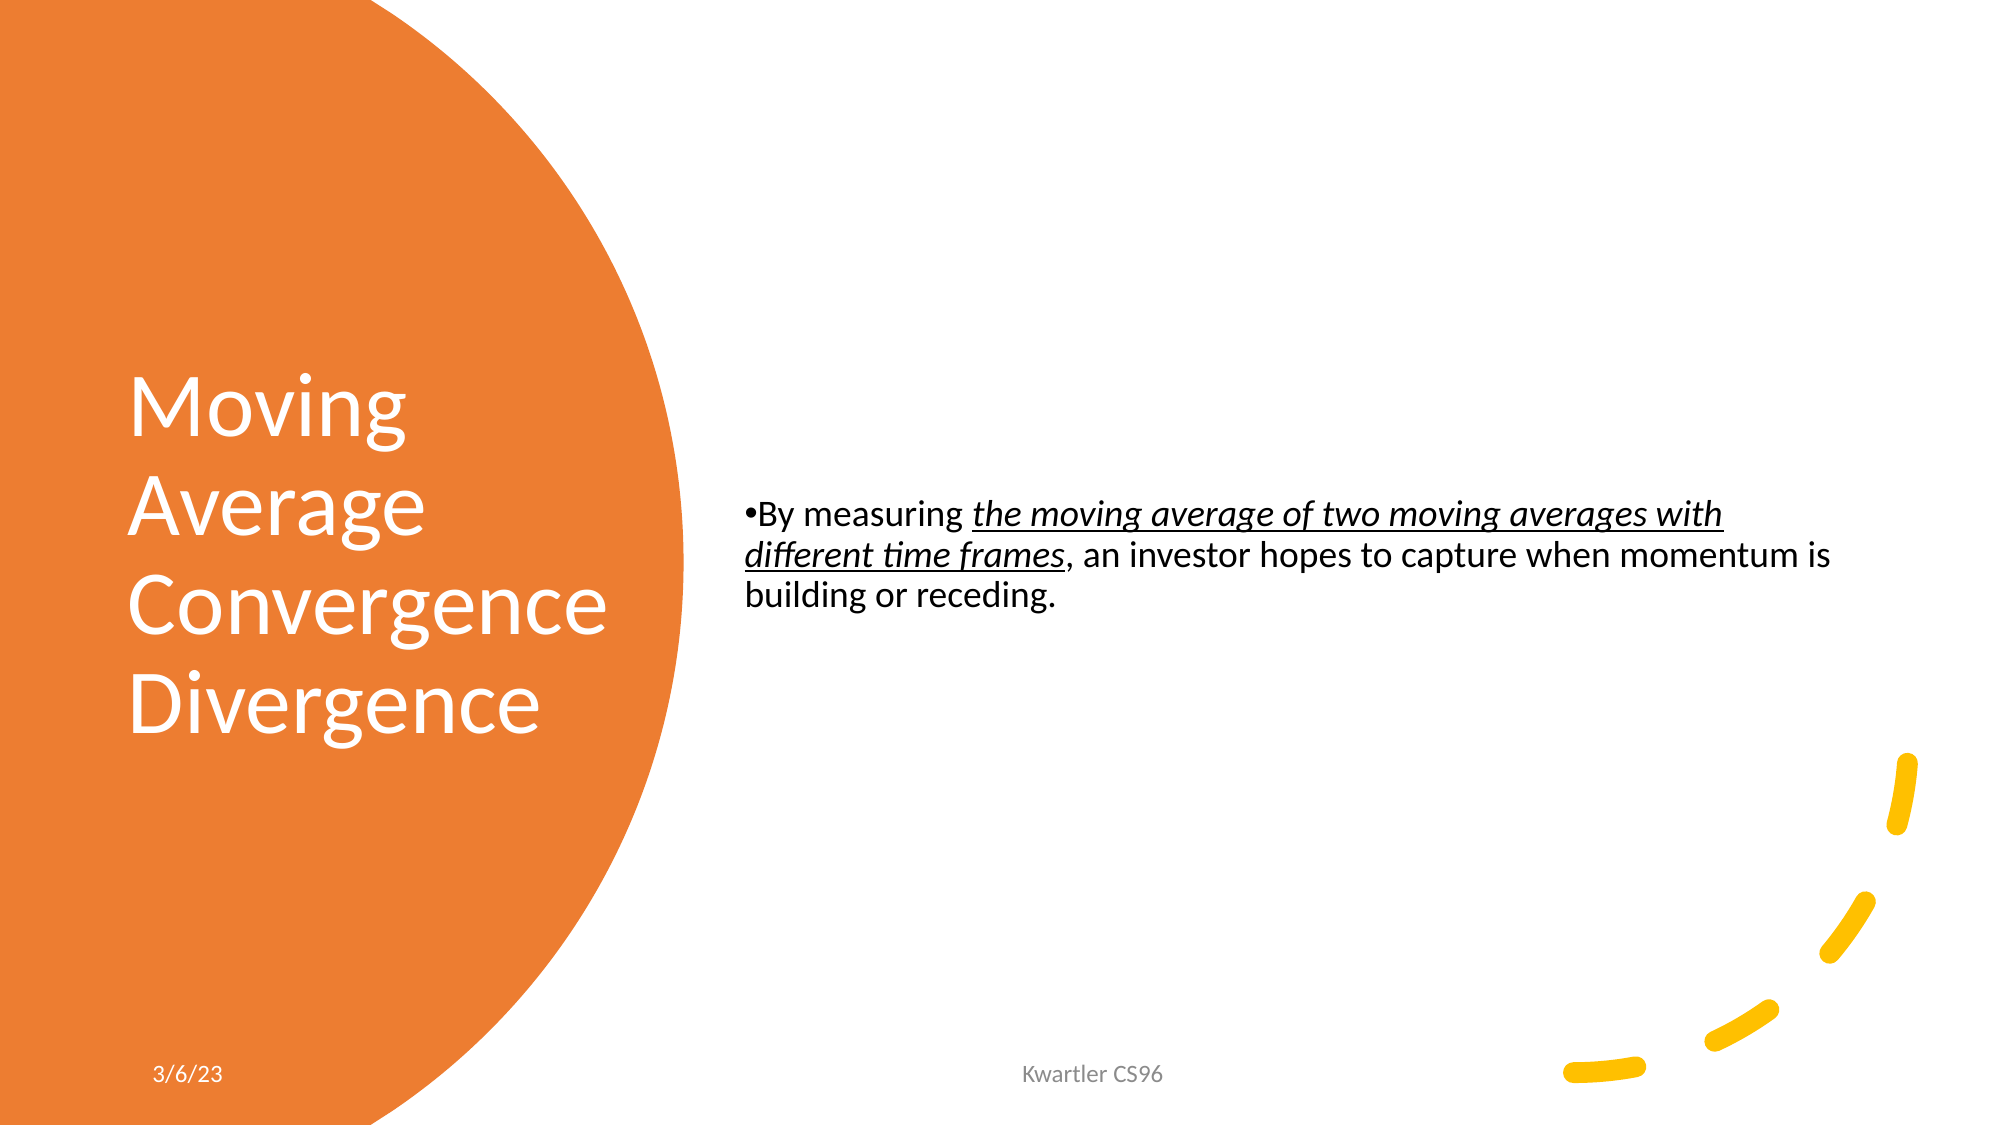

By measuring the moving average of two moving averages with different time frames, an investor hopes to capture when momentum is building or receding.
# Moving Average Convergence Divergence

3/6/23
Kwartler CS96